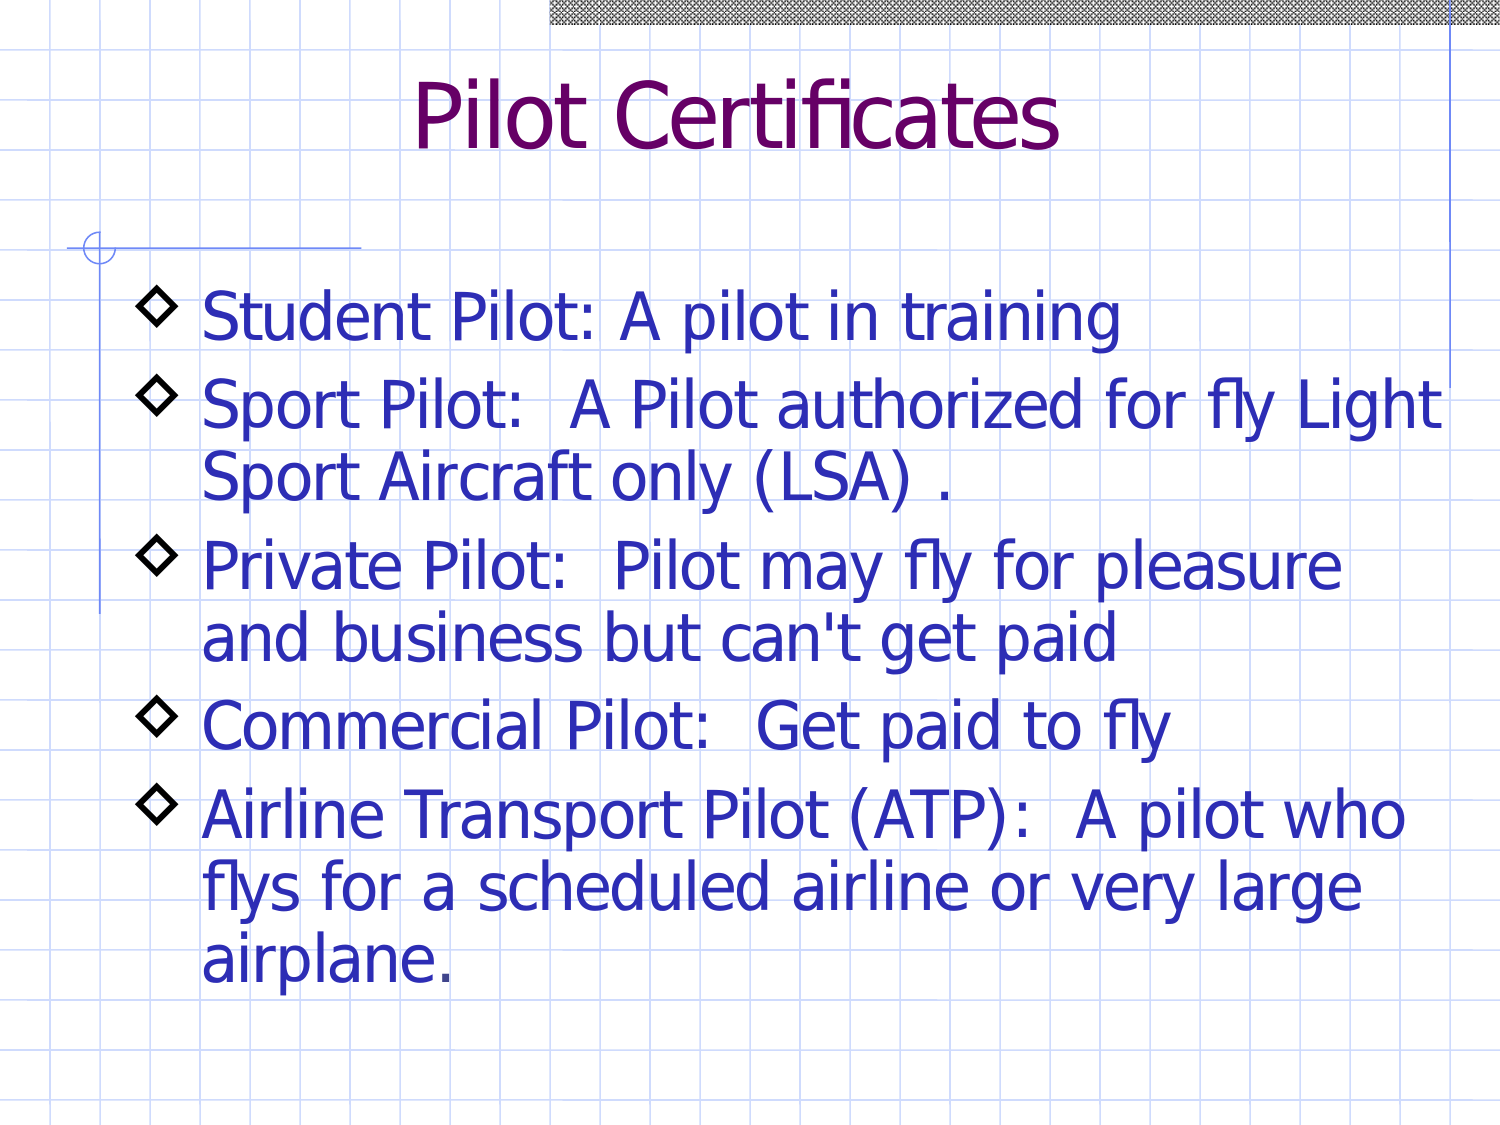

# Pilot Certificates
Student Pilot: A pilot in training
Sport Pilot:  A Pilot authorized for fly Light Sport Aircraft only (LSA) .
Private Pilot:  Pilot may fly for pleasure and business but can't get paid
Commercial Pilot:  Get paid to fly
Airline Transport Pilot (ATP):  A pilot who flys for a scheduled airline or very large airplane.